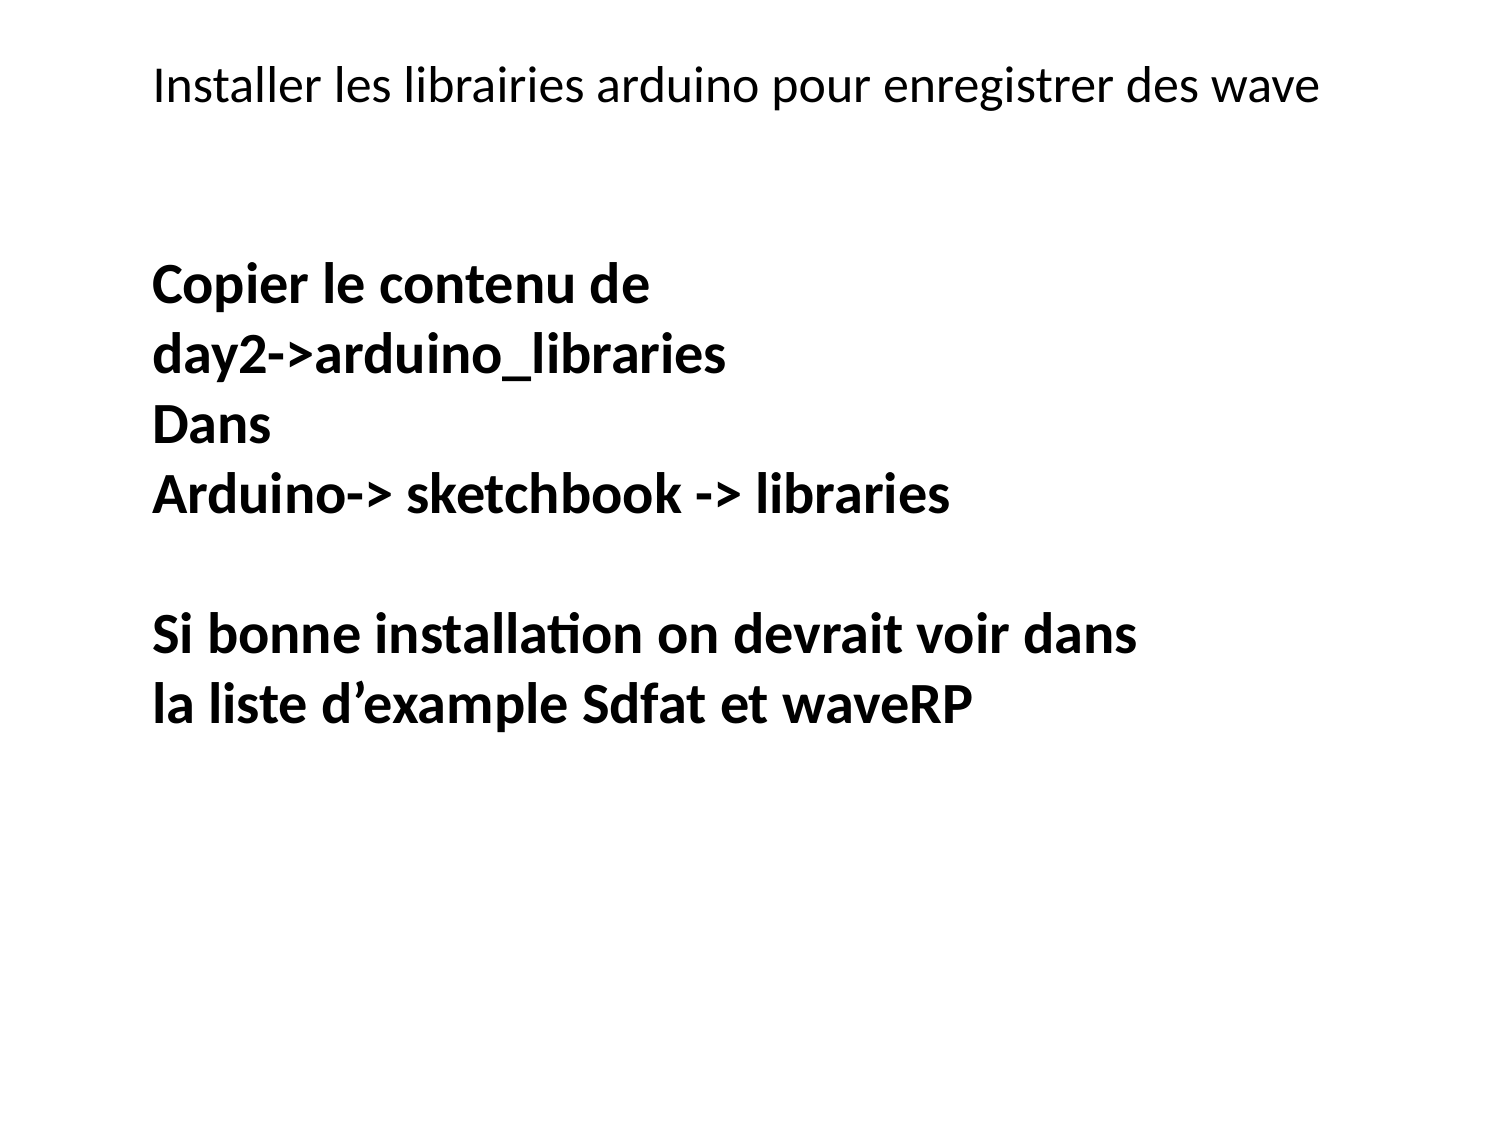

# Installer les librairies arduino pour enregistrer des wave
Copier le contenu de
day2->arduino_libraries
Dans
Arduino-> sketchbook -> libraries

Si bonne installation on devrait voir dans la liste d’example Sdfat et waveRP